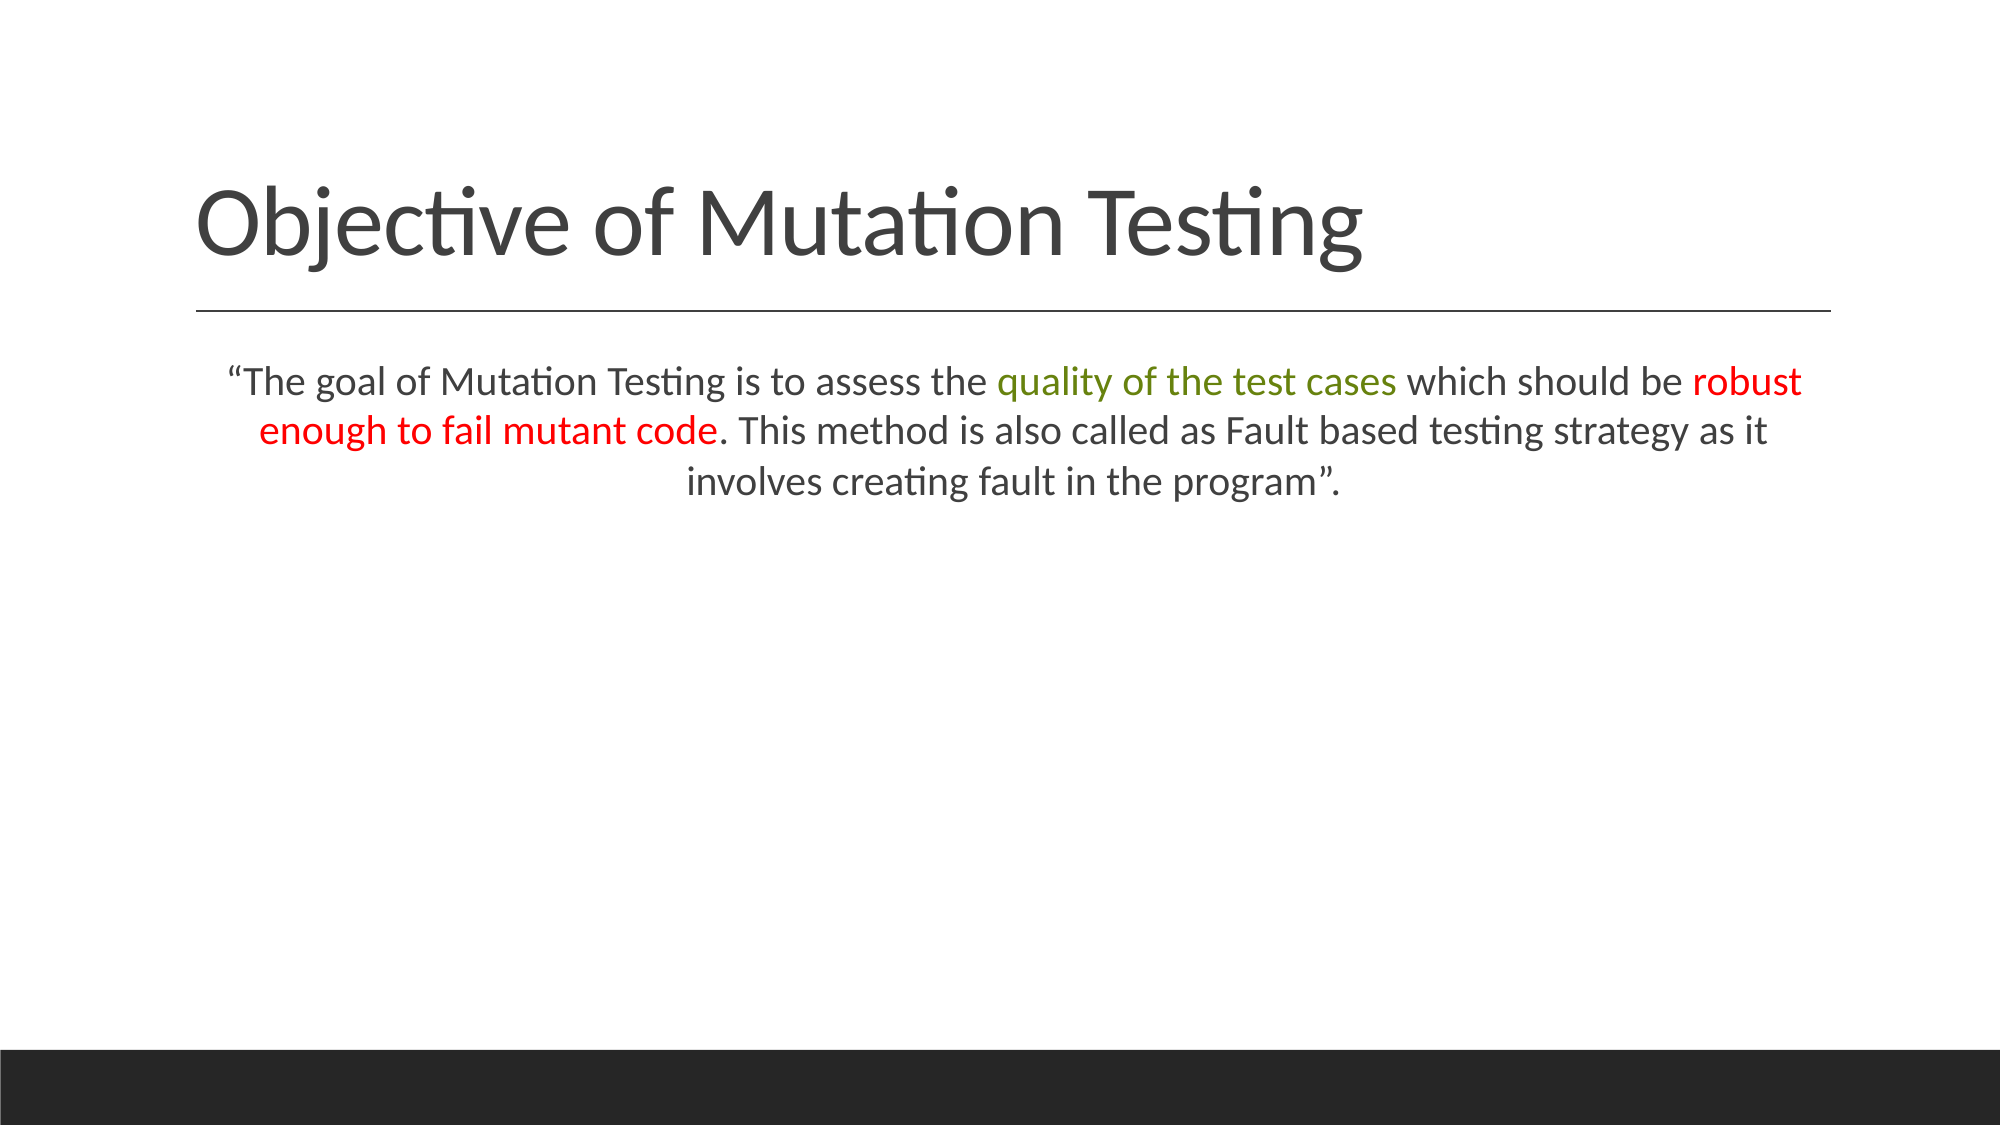

# Objective of Mutation Testing
“The goal of Mutation Testing is to assess the quality of the test cases which should be robust enough to fail mutant code. This method is also called as Fault based testing strategy as it involves creating fault in the program”.